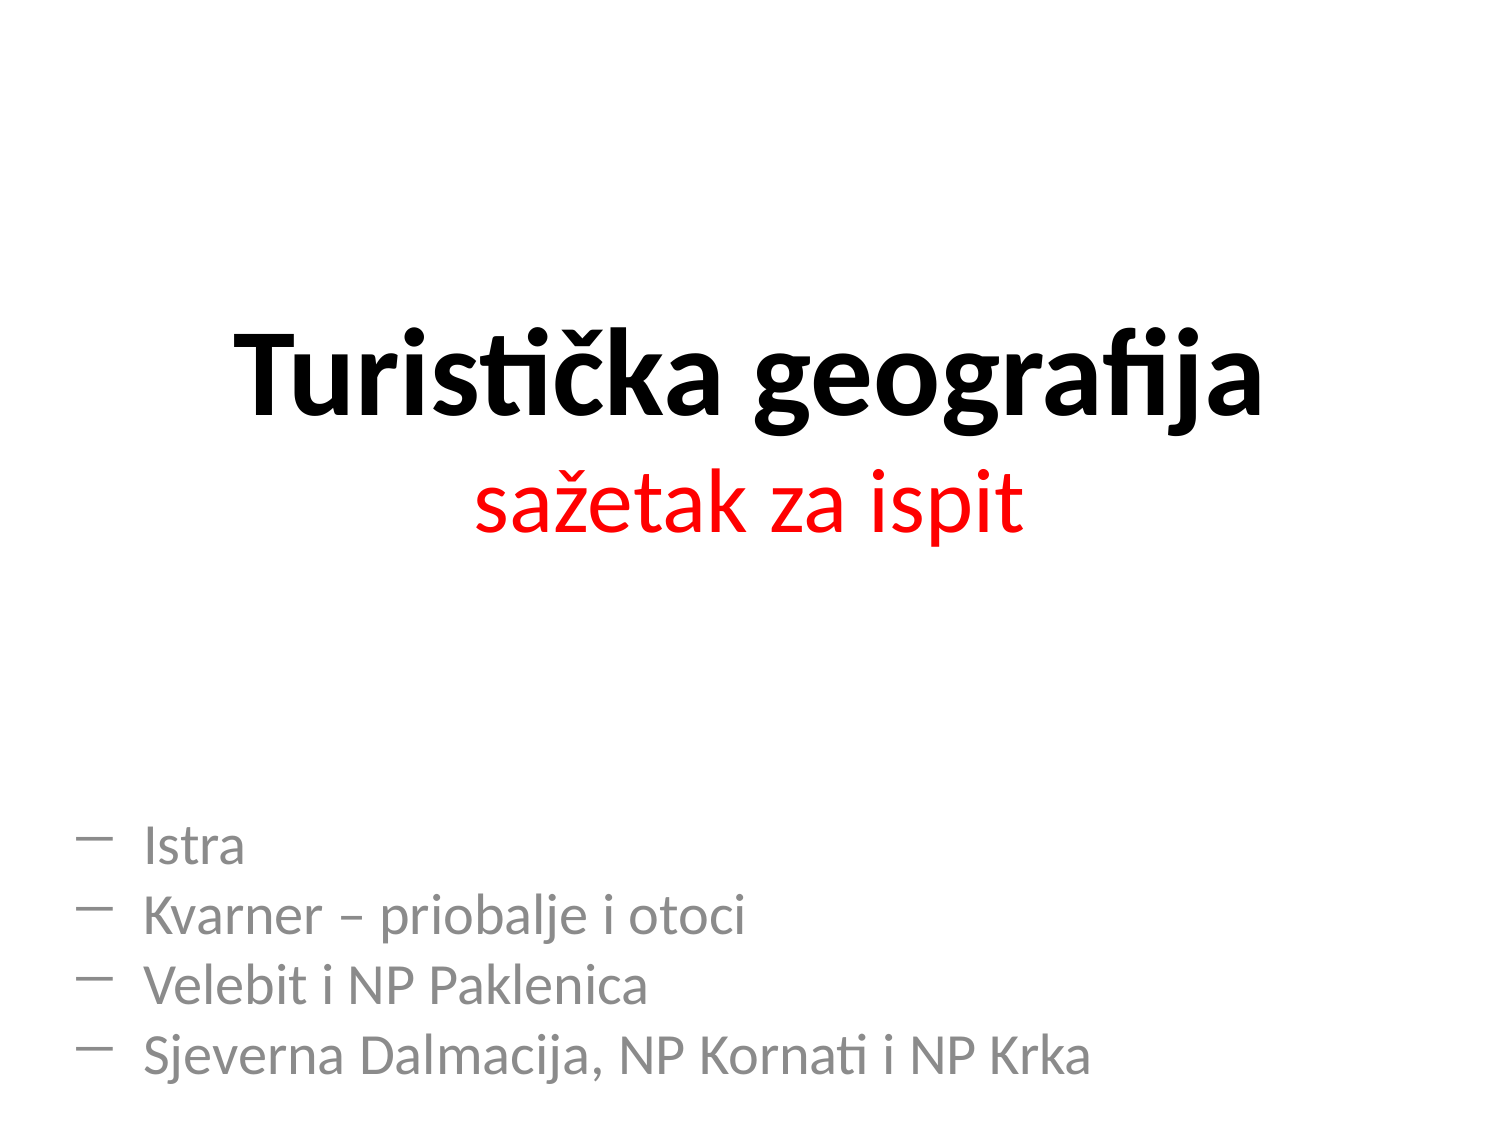

# Turistička geografija sažetak za ispit
Istra
Kvarner – priobalje i otoci
Velebit i NP Paklenica
Sjeverna Dalmacija, NP Kornati i NP Krka